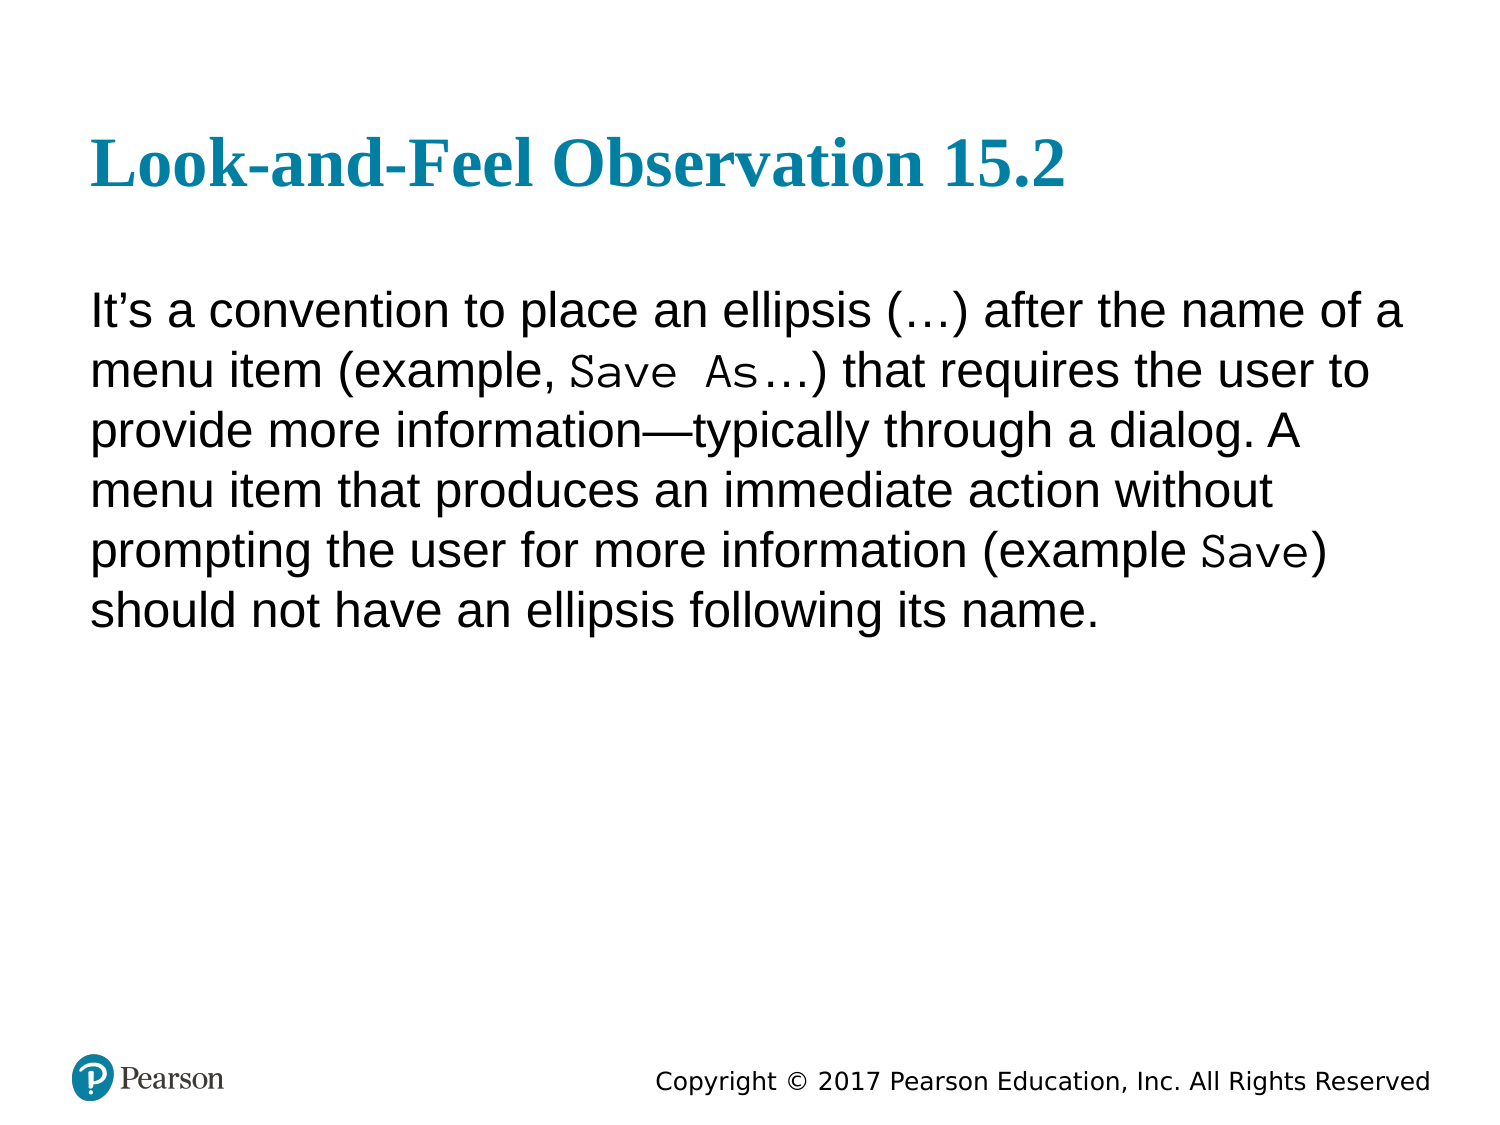

# Look-and-Feel Observation 15.2
It’s a convention to place an ellipsis (…) after the name of a menu item (example, Save As…) that requires the user to provide more information—typically through a dialog. A menu item that produces an immediate action without prompting the user for more information (example Save) should not have an ellipsis following its name.